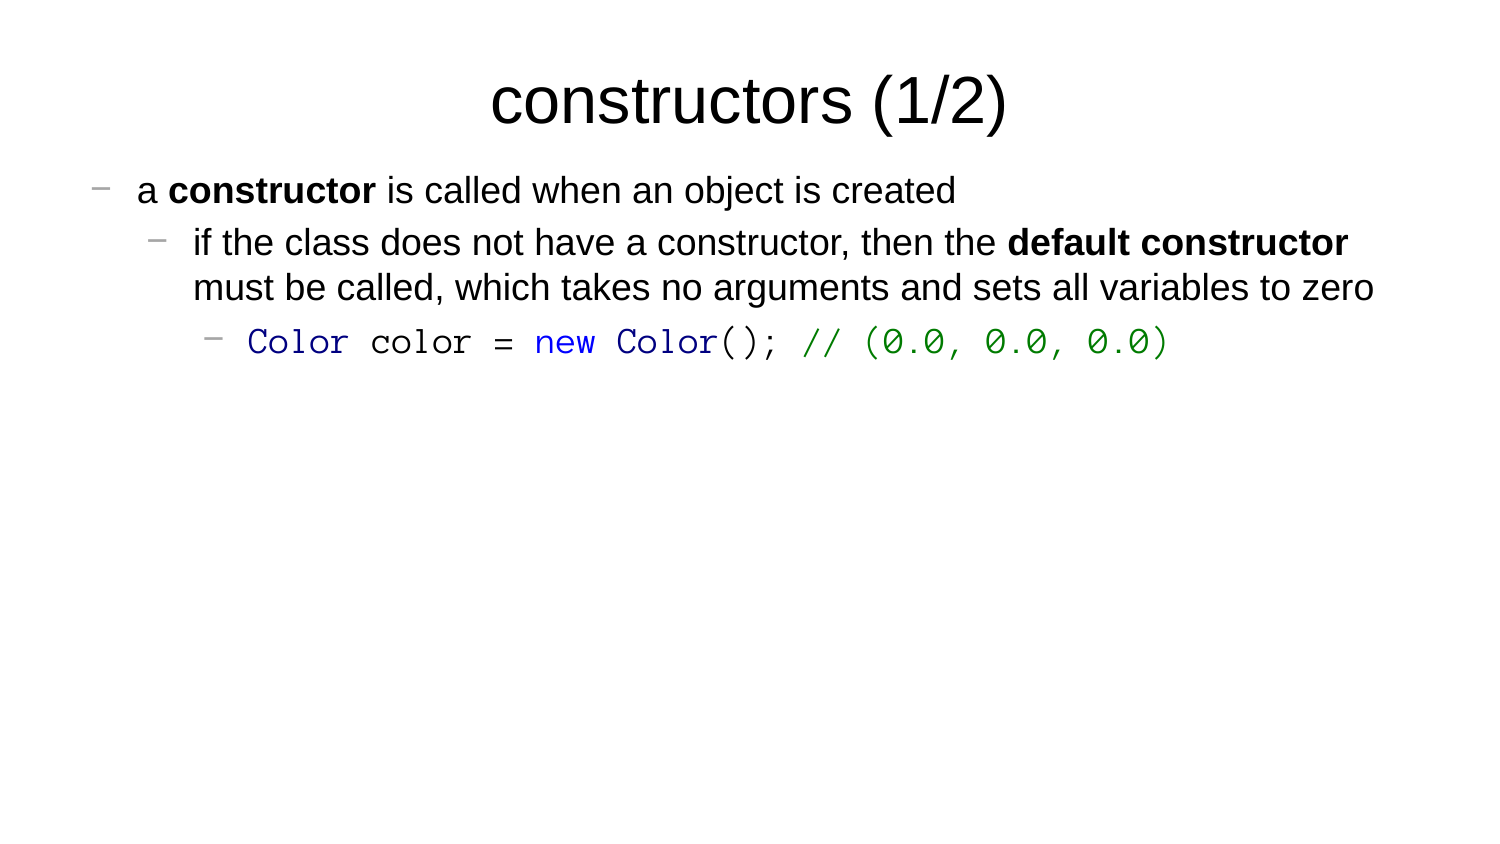

# constructors (1/2)
a constructor is called when an object is created
if the class does not have a constructor, then the default constructor must be called, which takes no arguments and sets all variables to zero
Color color = new Color(); // (0.0, 0.0, 0.0)